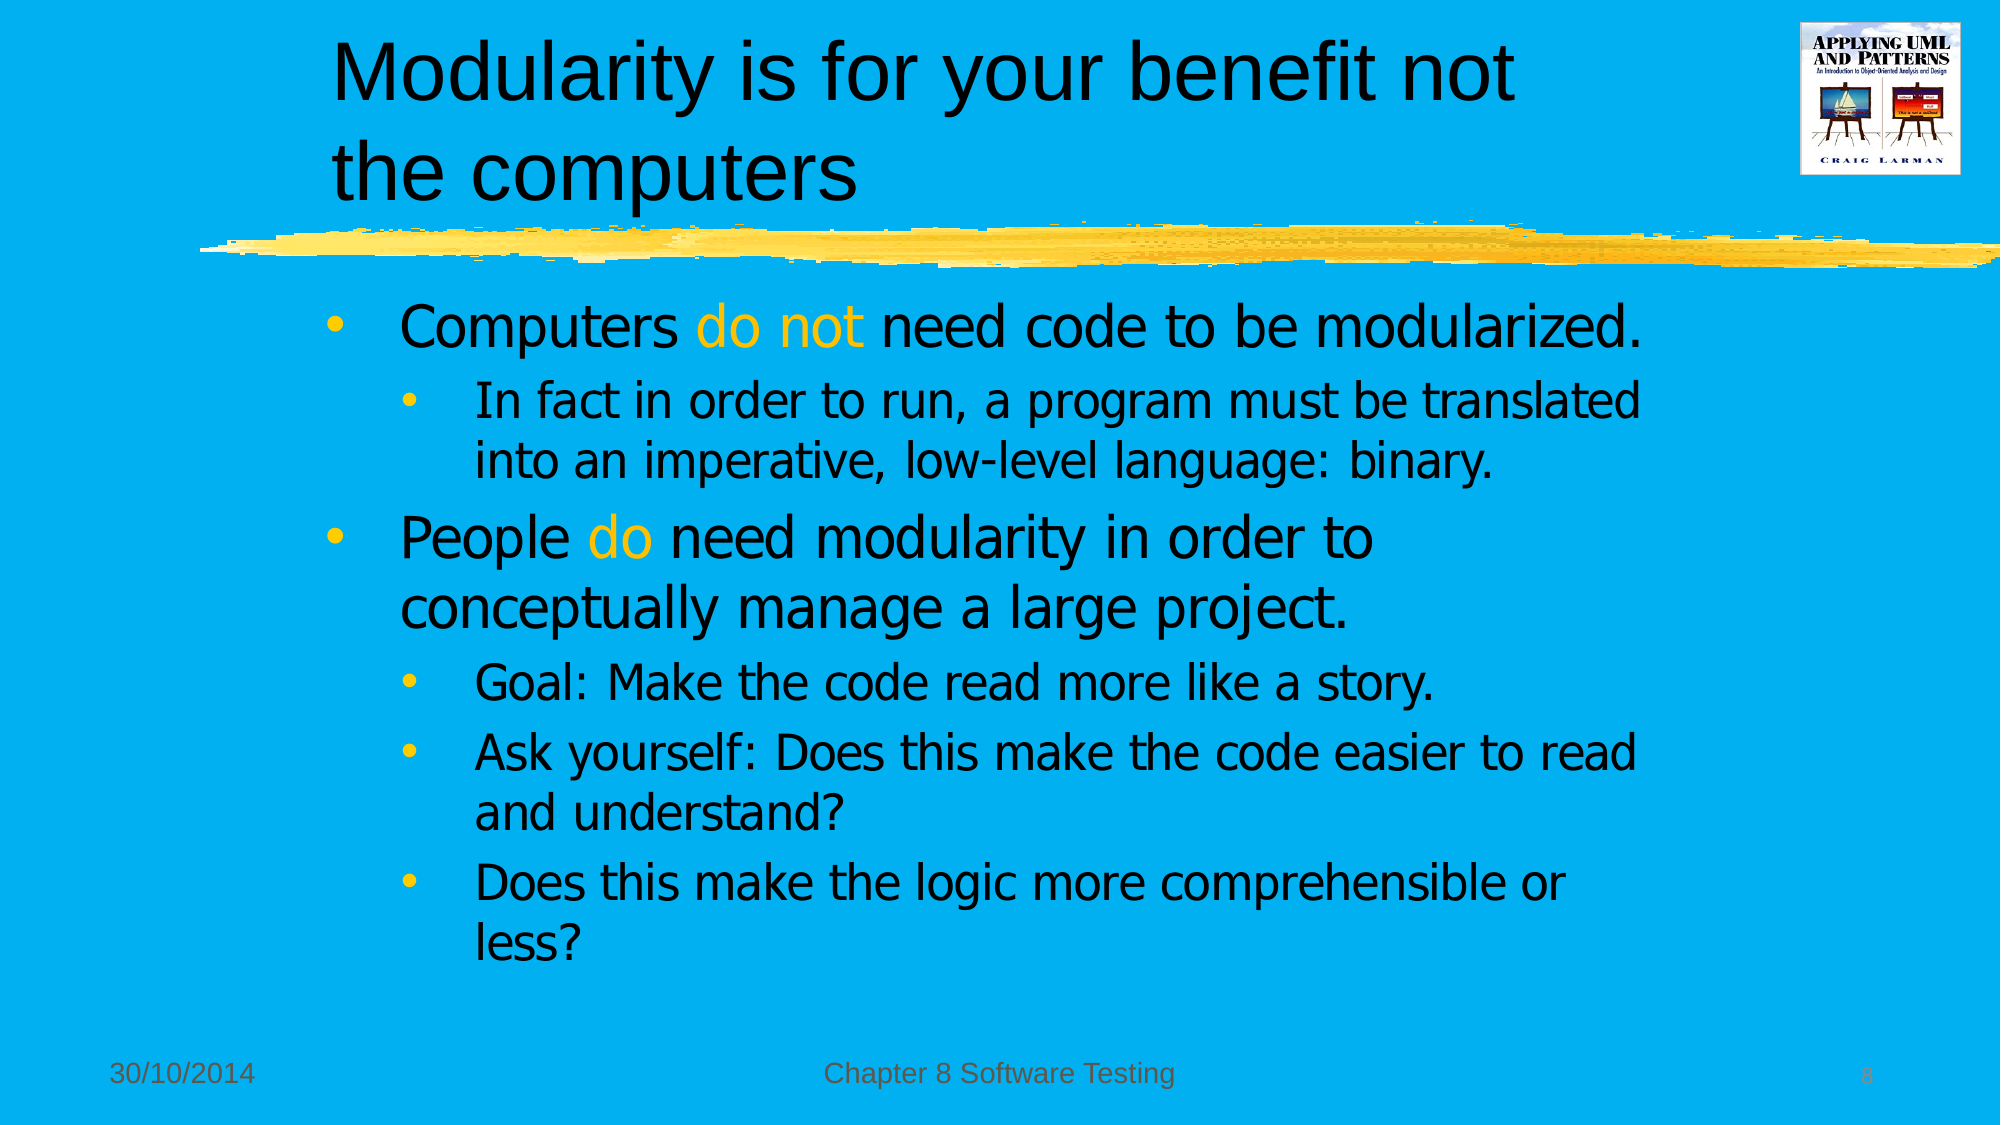

# Modularity is for your benefit not the computers
Computers do not need code to be modularized.
In fact in order to run, a program must be translated into an imperative, low-level language: binary.
People do need modularity in order to conceptually manage a large project.
Goal: Make the code read more like a story.
Ask yourself: Does this make the code easier to read and understand?
Does this make the logic more comprehensible or less?

30/10/2014
Chapter 8 Software Testing
8